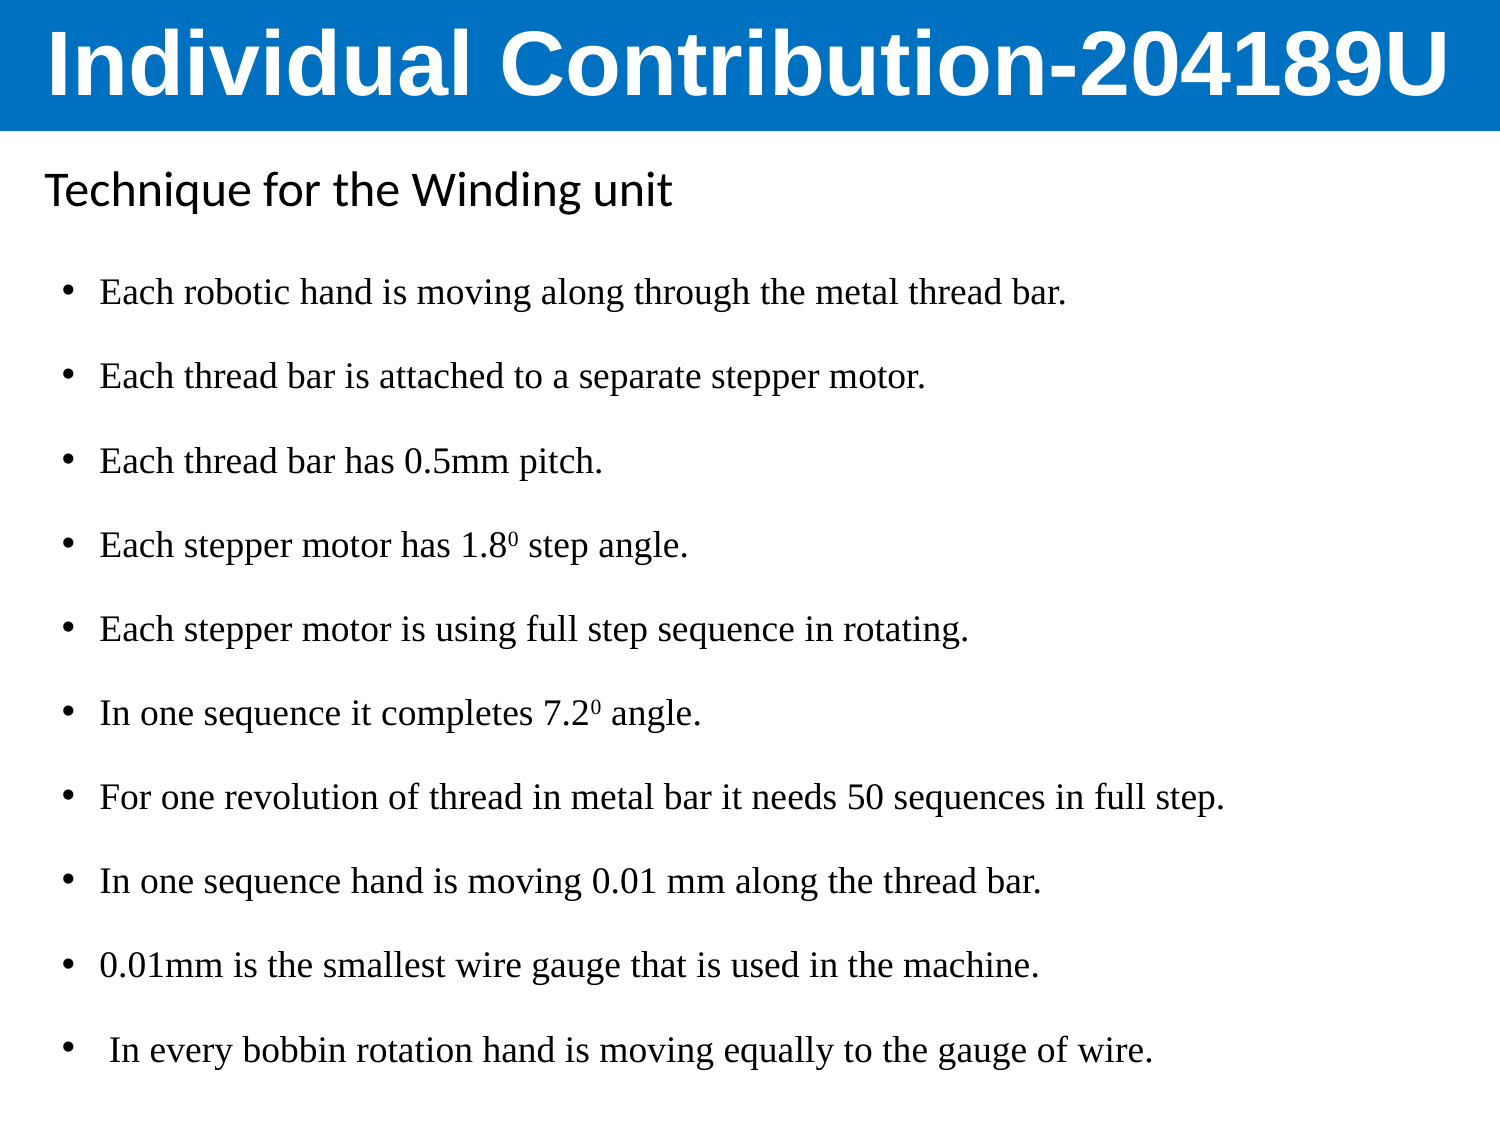

# Individual Contribution-204189U
Technique for the Winding unit
Each robotic hand is moving along through the metal thread bar.
Each thread bar is attached to a separate stepper motor.
Each thread bar has 0.5mm pitch.
Each stepper motor has 1.80 step angle.
Each stepper motor is using full step sequence in rotating.
In one sequence it completes 7.20 angle.
For one revolution of thread in metal bar it needs 50 sequences in full step.
In one sequence hand is moving 0.01 mm along the thread bar.
0.01mm is the smallest wire gauge that is used in the machine.
 In every bobbin rotation hand is moving equally to the gauge of wire.